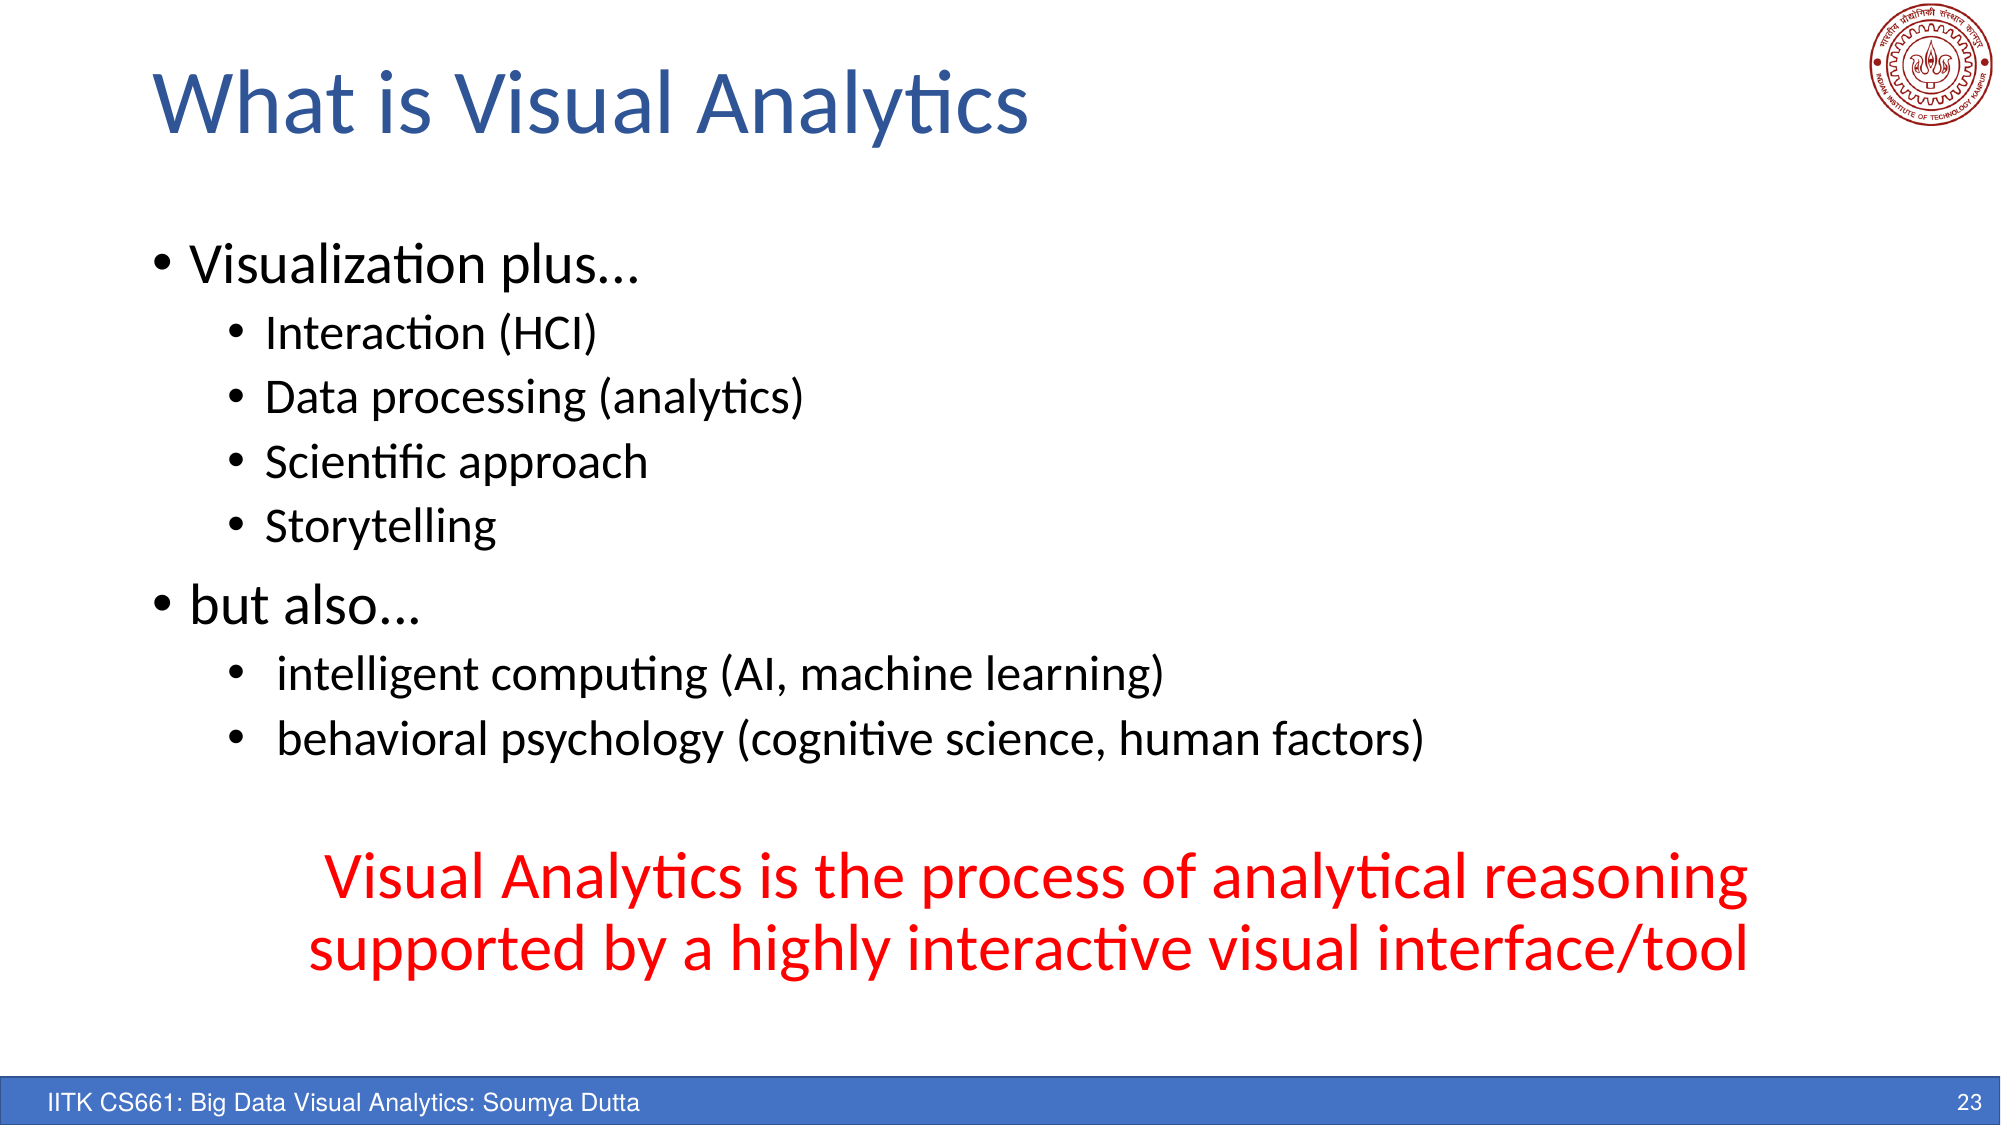

# What is Visual Analytics
Visualization plus...
Interaction (HCI)
Data processing (analytics)
Scientific approach
Storytelling
but also...
 intelligent computing (AI, machine learning)
 behavioral psychology (cognitive science, human factors)

Visual Analytics is the process of analytical reasoning supported by a highly interactive visual interface/tool